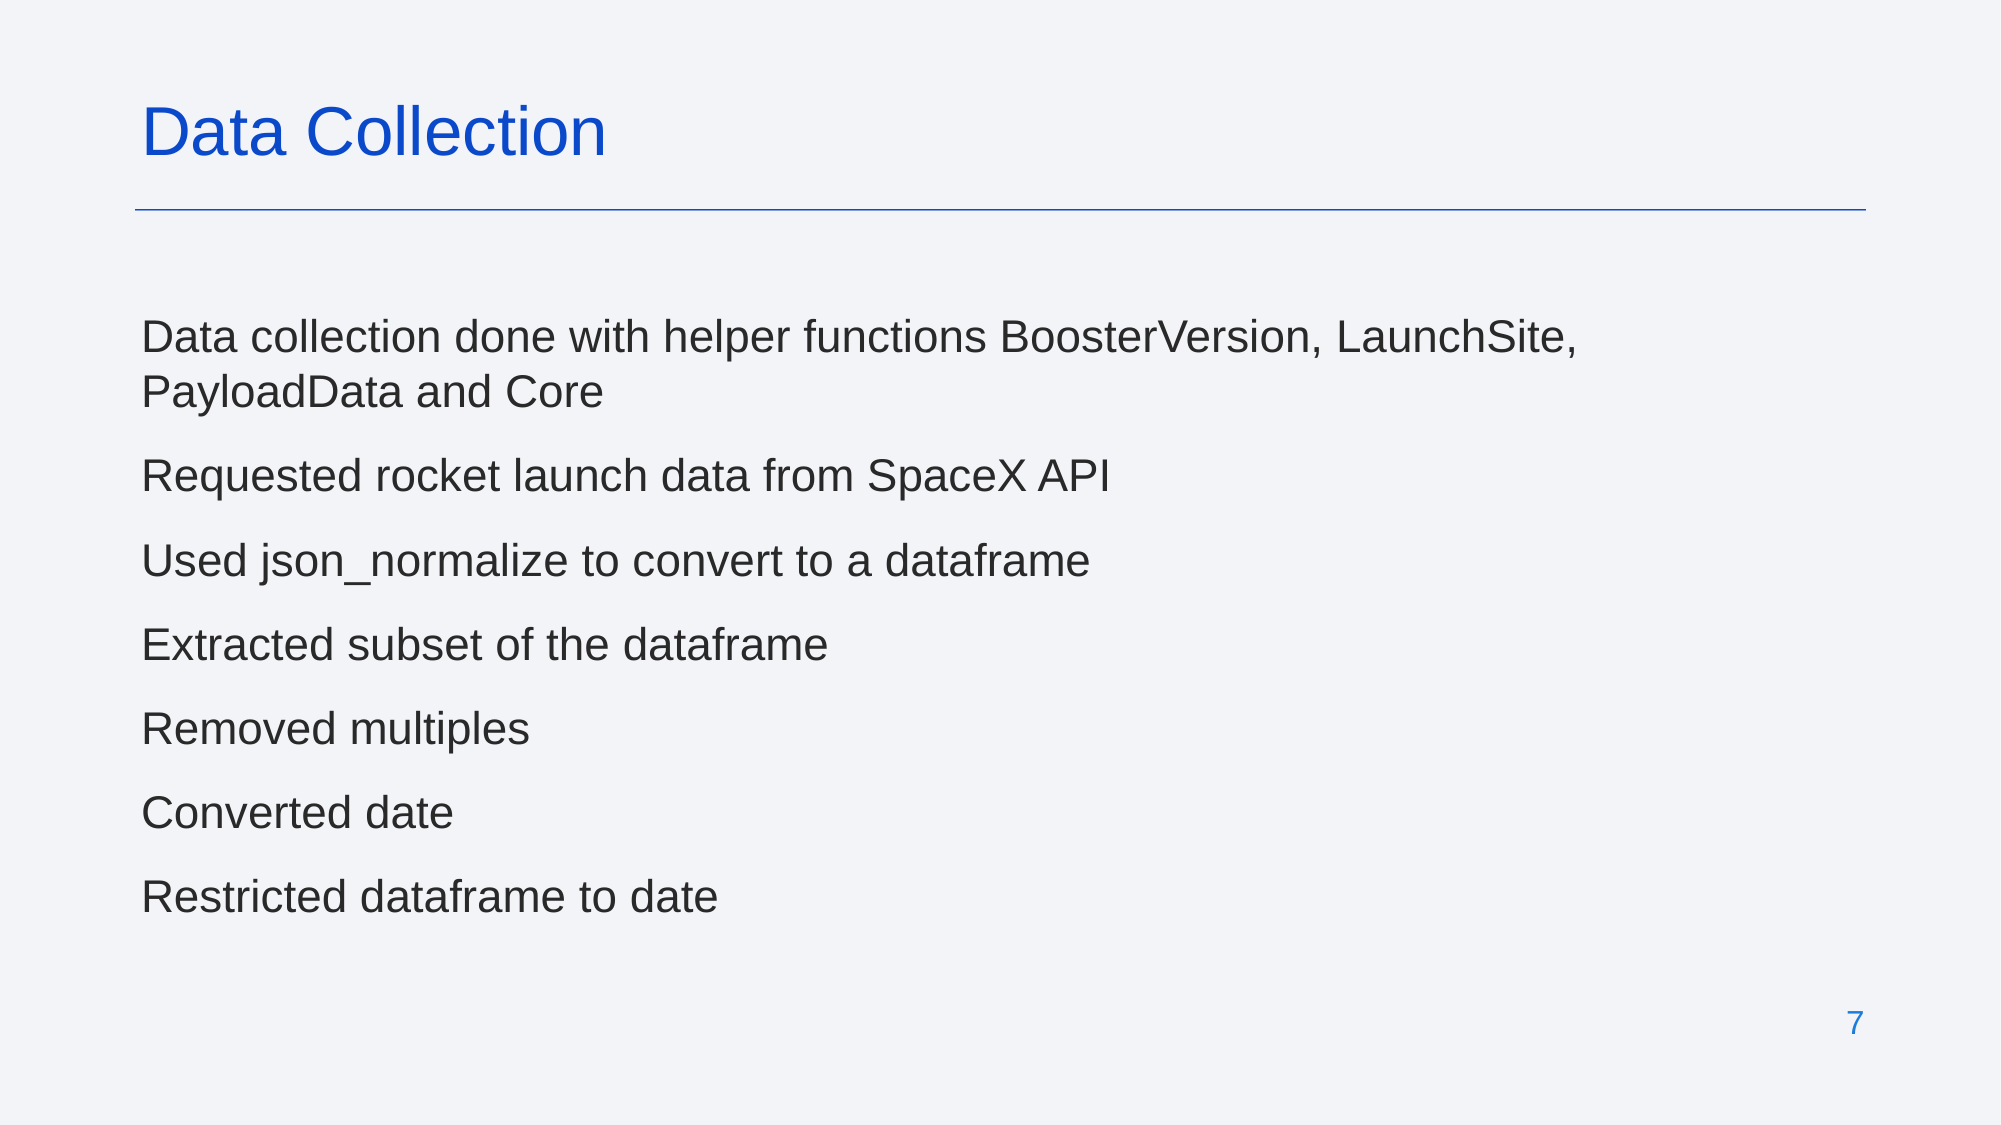

Data Collection
Data collection done with helper functions BoosterVersion, LaunchSite, PayloadData and Core
Requested rocket launch data from SpaceX API
Used json_normalize to convert to a dataframe
Extracted subset of the dataframe
Removed multiples
Converted date
Restricted dataframe to date

7